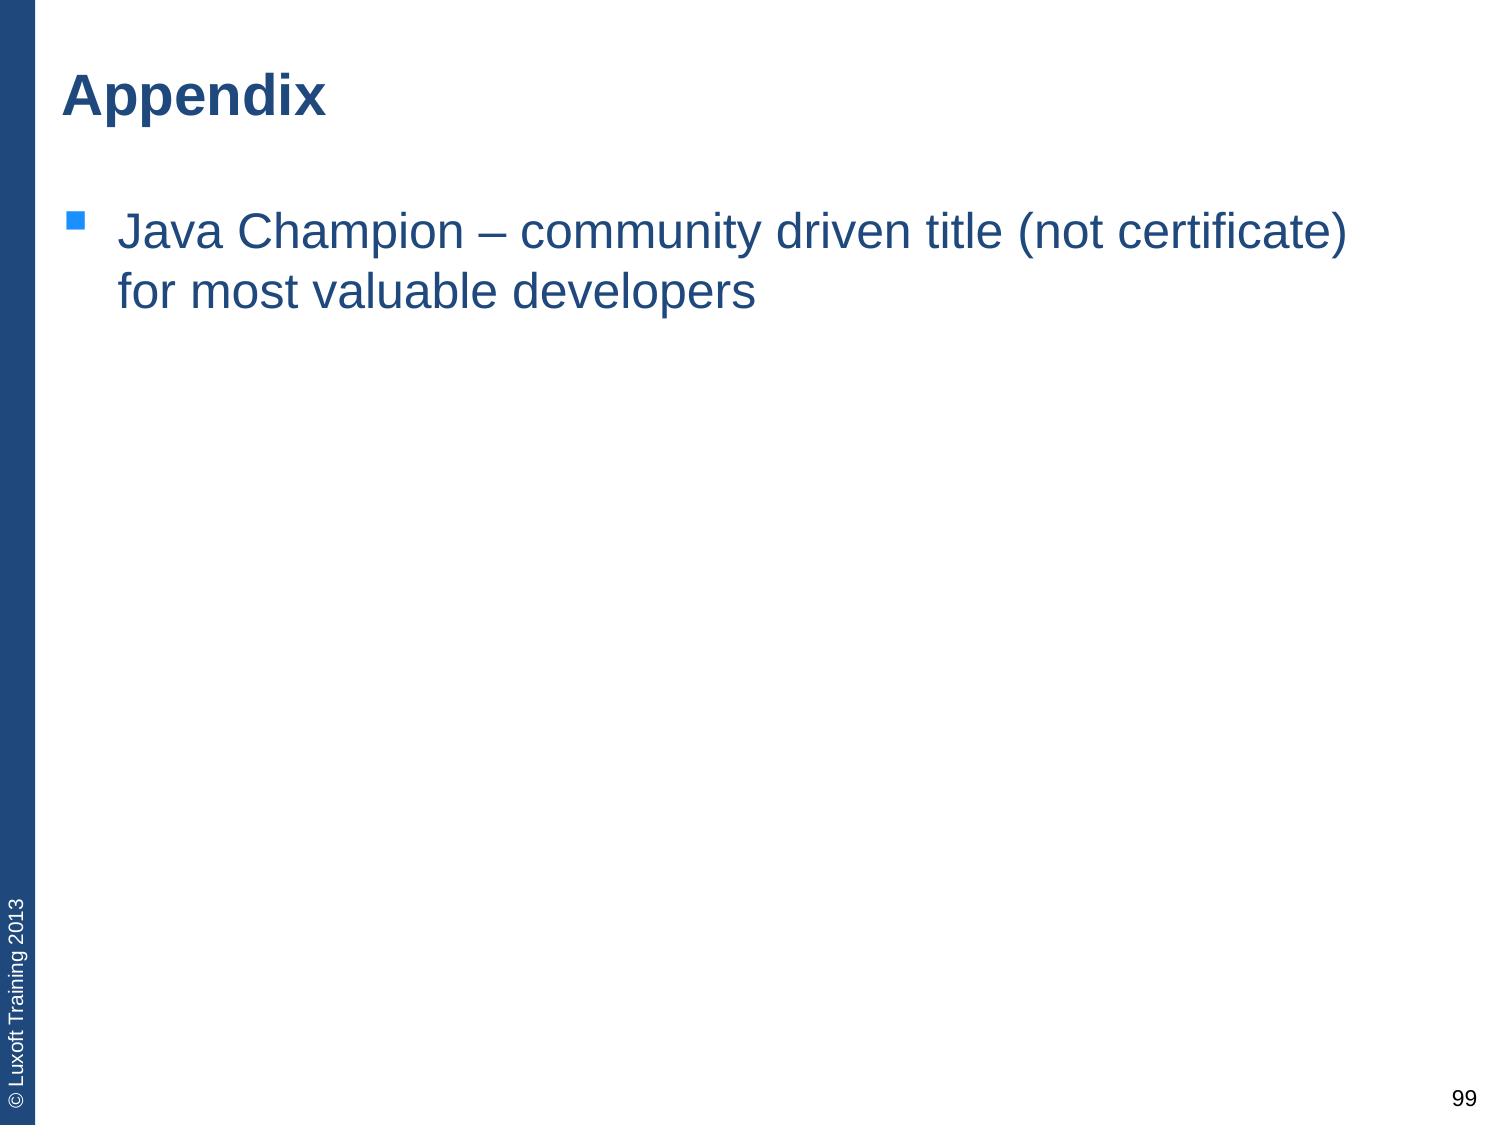

# Appendix
Java Champion – community driven title (not certificate) for most valuable developers